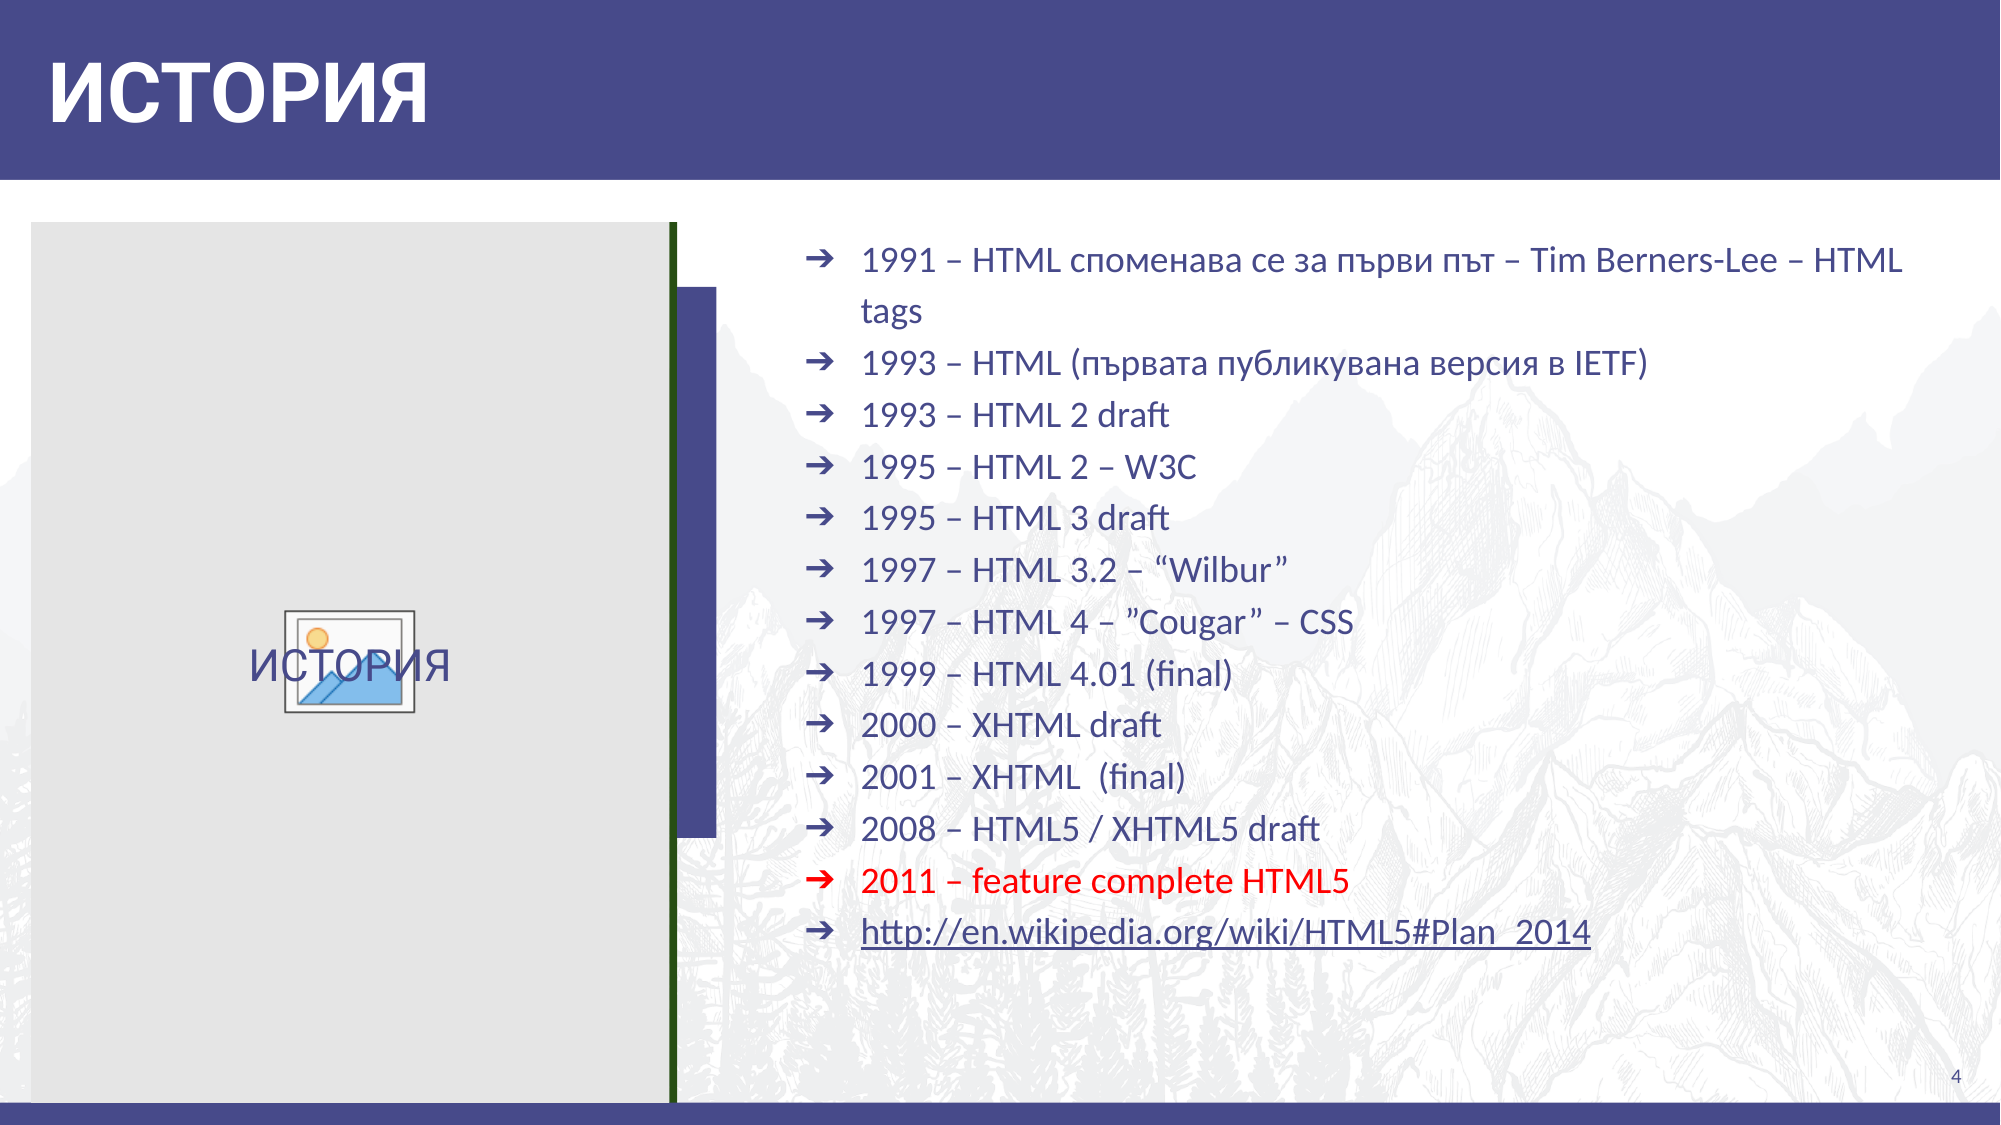

# ИСТОРИЯ
1991 – HTML споменава се за първи път – Tim Berners-Lee – HTML tags
1993 – HTML (първата публикувана версия в IETF)
1993 – HTML 2 draft
1995 – HTML 2 – W3C
1995 – HTML 3 draft
1997 – HTML 3.2 – “Wilbur”
1997 – HTML 4 – ”Cougar” – CSS
1999 – HTML 4.01 (final)
2000 – XHTML draft
2001 – XHTML  (final)
2008 – HTML5 / XHTML5 draft
2011 – feature complete HTML5
http://en.wikipedia.org/wiki/HTML5#Plan_2014

ИСТОРИЯ
4